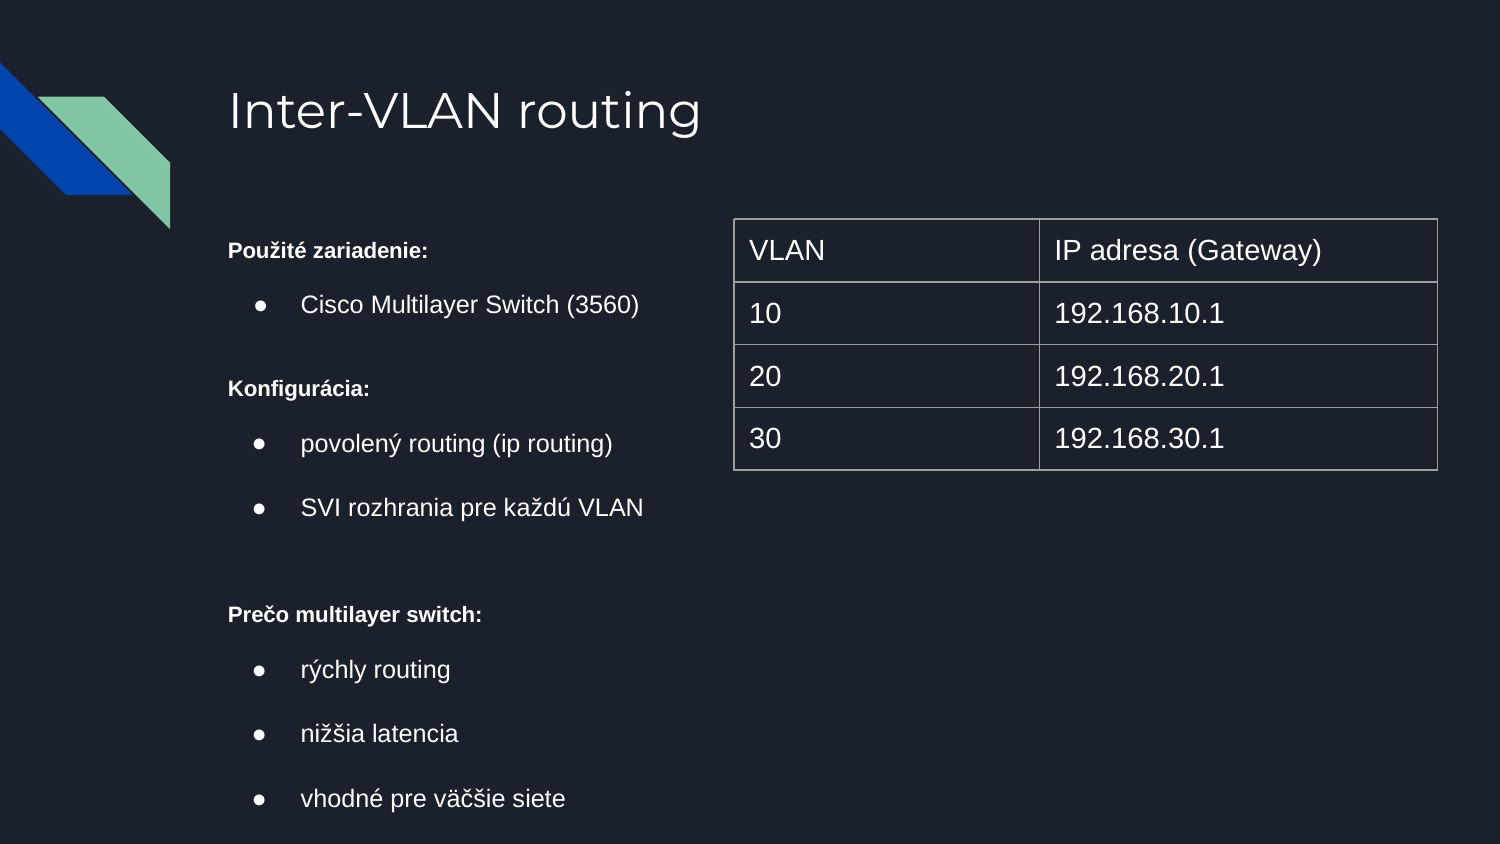

# Inter-VLAN routing
Použité zariadenie:
Cisco Multilayer Switch (3560)
Konfigurácia:
povolený routing (ip routing)
SVI rozhrania pre každú VLAN

Prečo multilayer switch:
rýchly routing
nižšia latencia
vhodné pre väčšie siete
| VLAN | IP adresa (Gateway) |
| --- | --- |
| 10 | 192.168.10.1 |
| 20 | 192.168.20.1 |
| 30 | 192.168.30.1 |